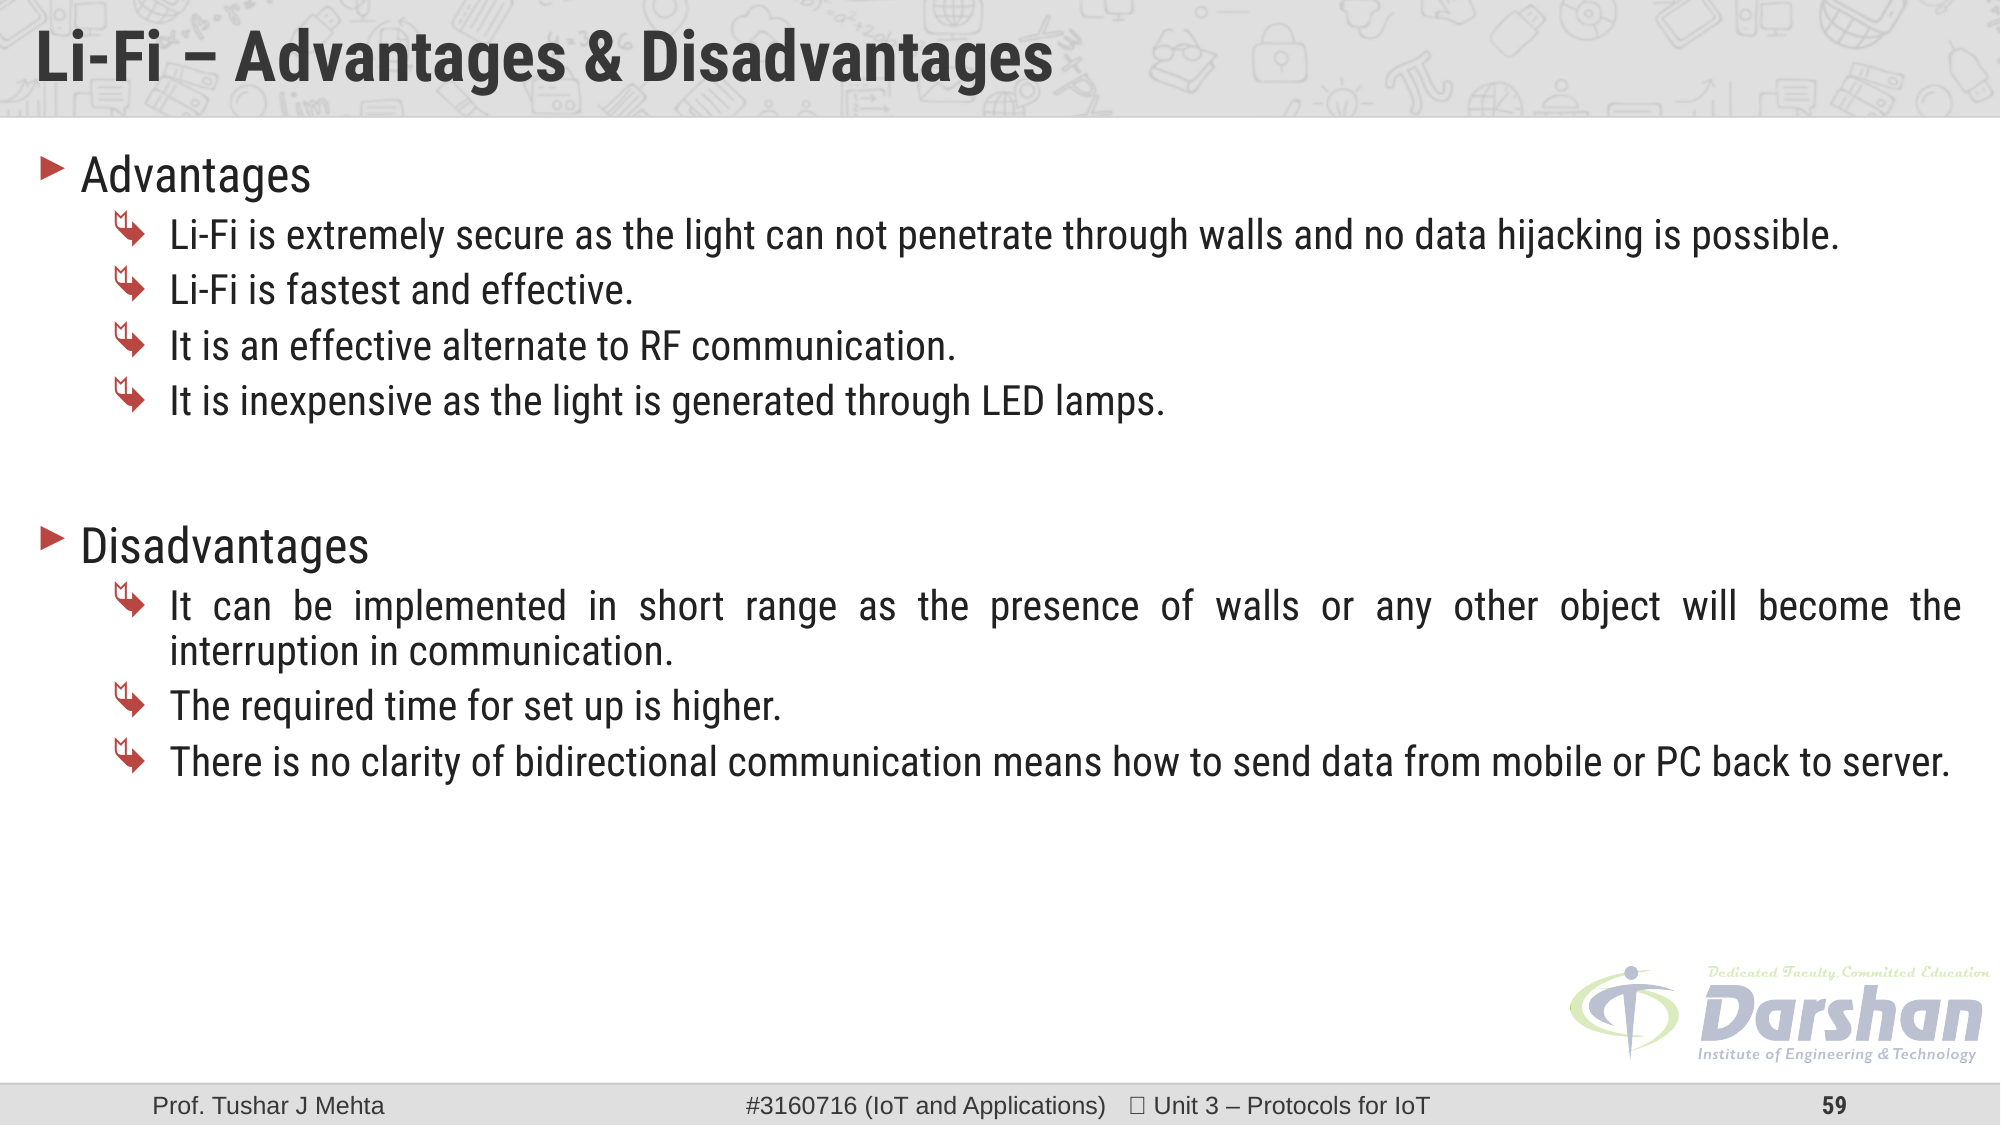

# Li-Fi – Advantages & Disadvantages
Advantages
Li-Fi is extremely secure as the light can not penetrate through walls and no data hijacking is possible.
Li-Fi is fastest and effective.
It is an effective alternate to RF communication.
It is inexpensive as the light is generated through LED lamps.

Disadvantages
It can be implemented in short range as the presence of walls or any other object will become the interruption in communication.
The required time for set up is higher.
There is no clarity of bidirectional communication means how to send data from mobile or PC back to server.